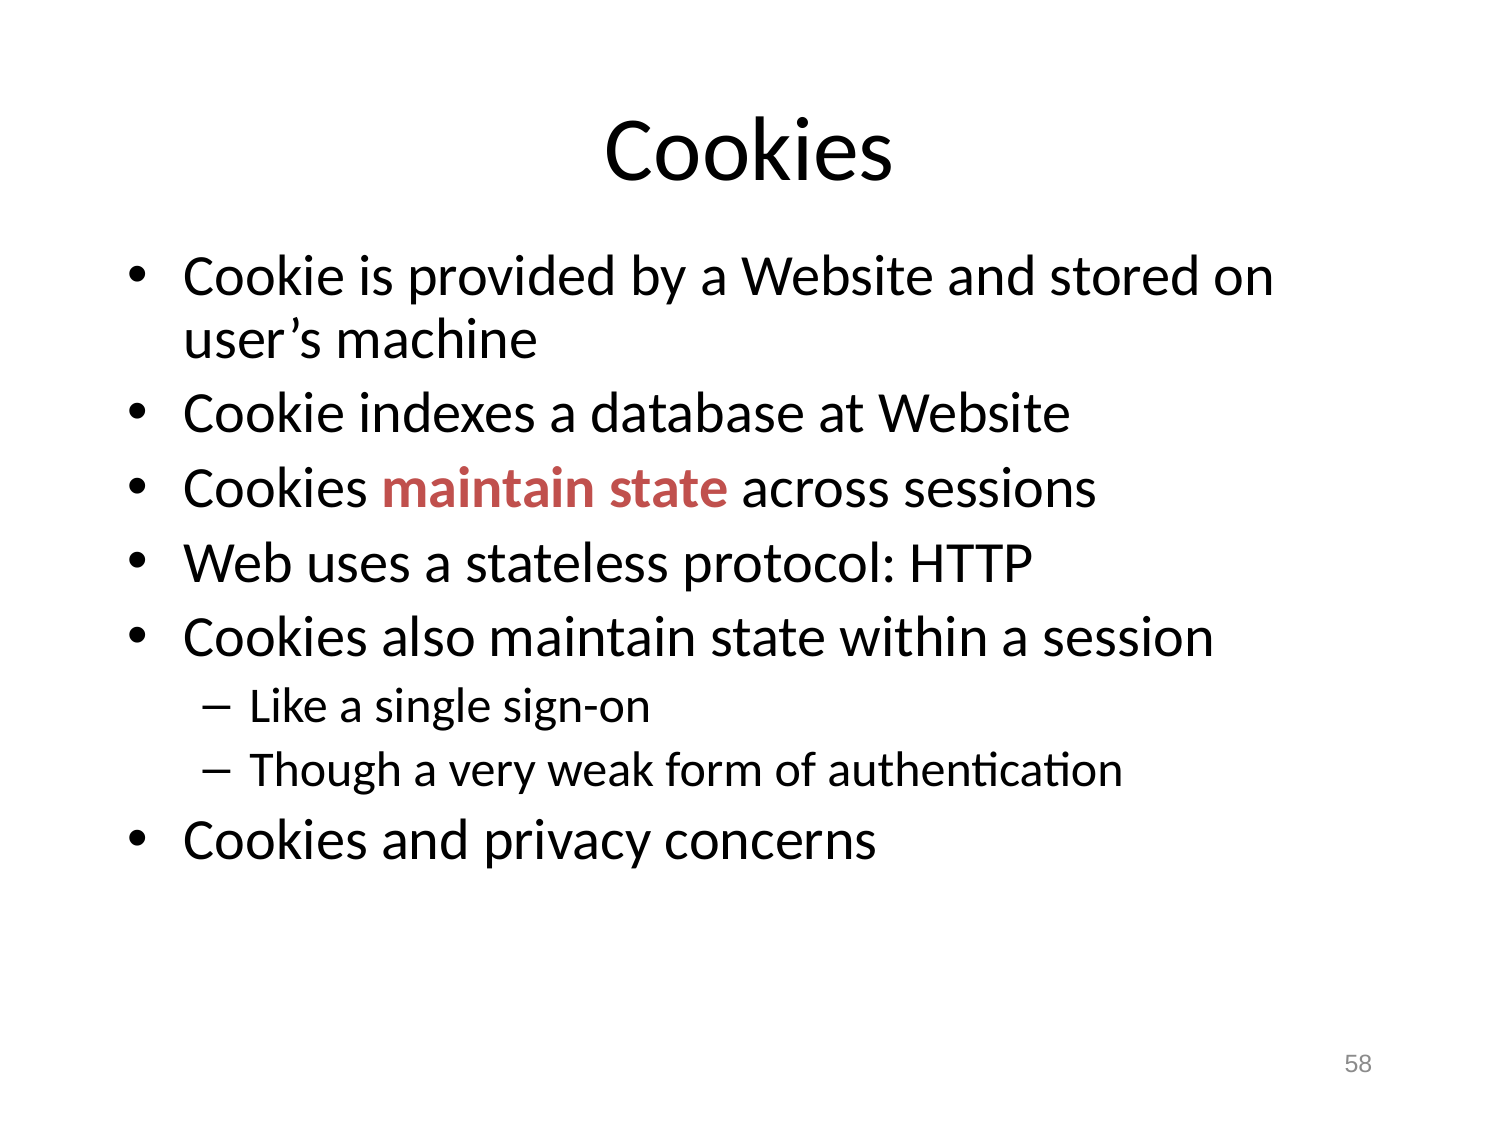

# Cookies
Cookie is provided by a Website and stored on user’s machine
Cookie indexes a database at Website
Cookies maintain state across sessions
Web uses a stateless protocol: HTTP
Cookies also maintain state within a session
Like a single sign-on
Though a very weak form of authentication
Cookies and privacy concerns
58